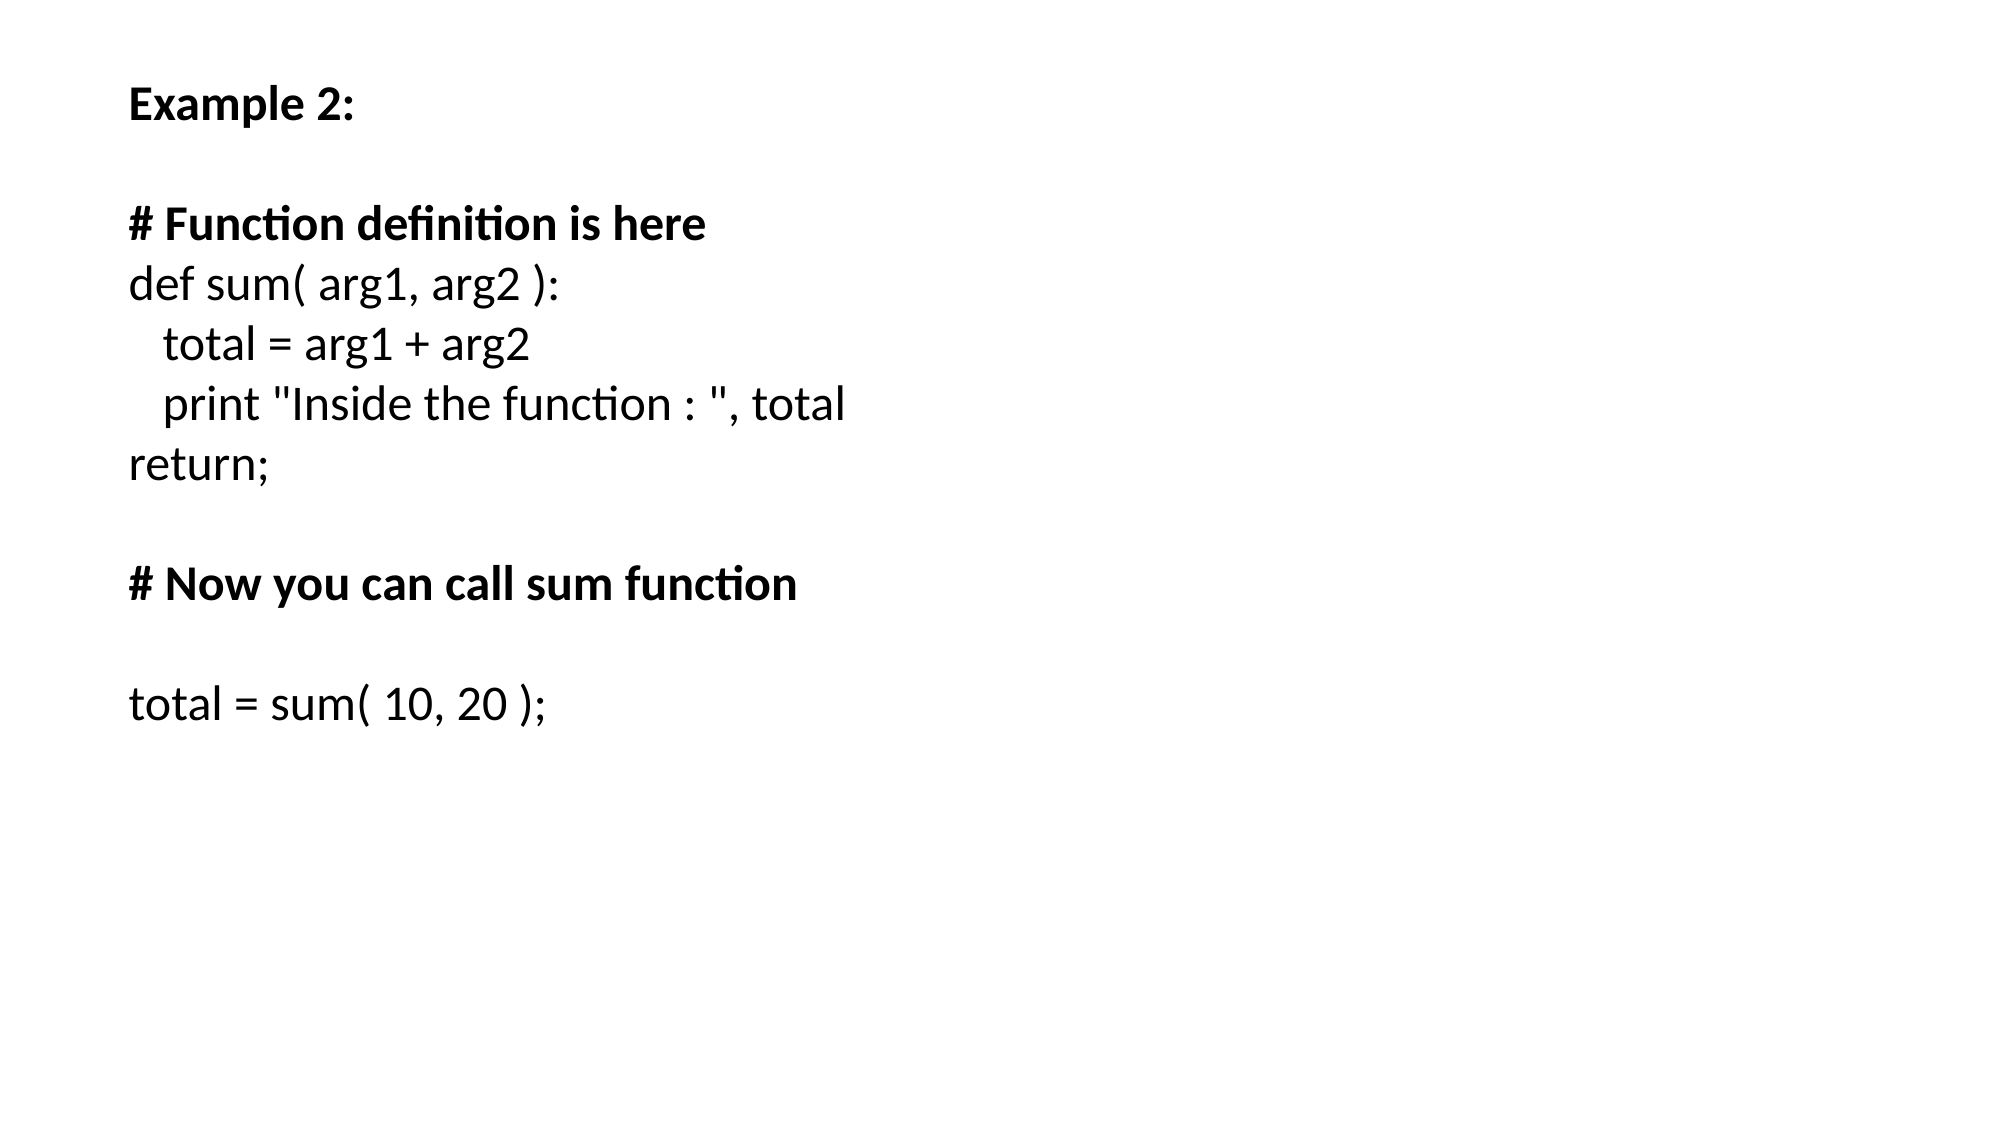

Example 2:

# Function definition is here
def sum( arg1, arg2 ):
   total = arg1 + arg2
   print "Inside the function : ", total
return;

# Now you can call sum function

total = sum( 10, 20 );